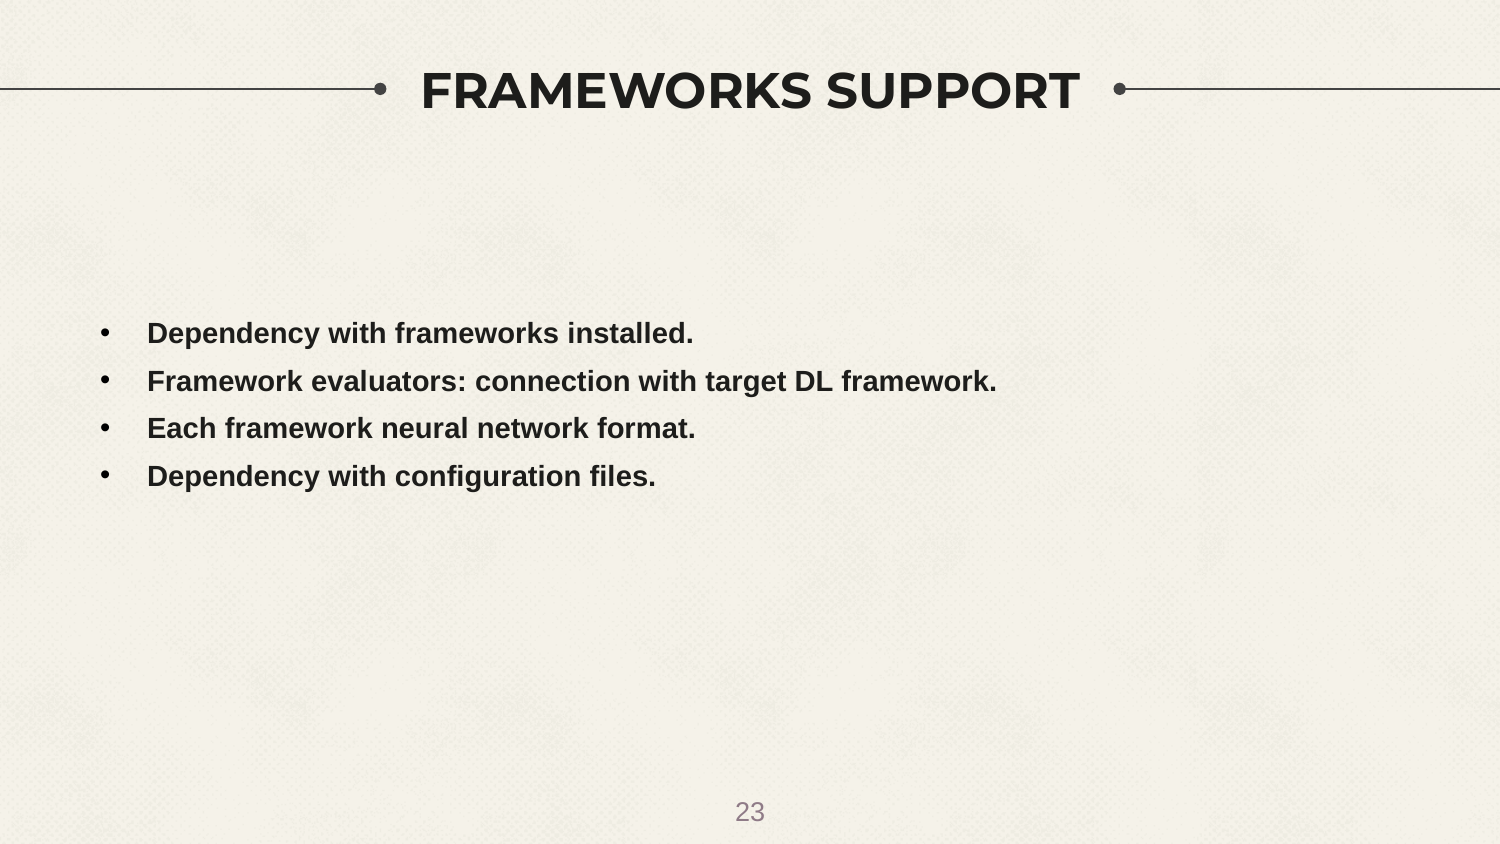

# FRAMEWORKS SUPPORT
Dependency with frameworks installed.
Framework evaluators: connection with target DL framework.
Each framework neural network format.
Dependency with configuration files.

23